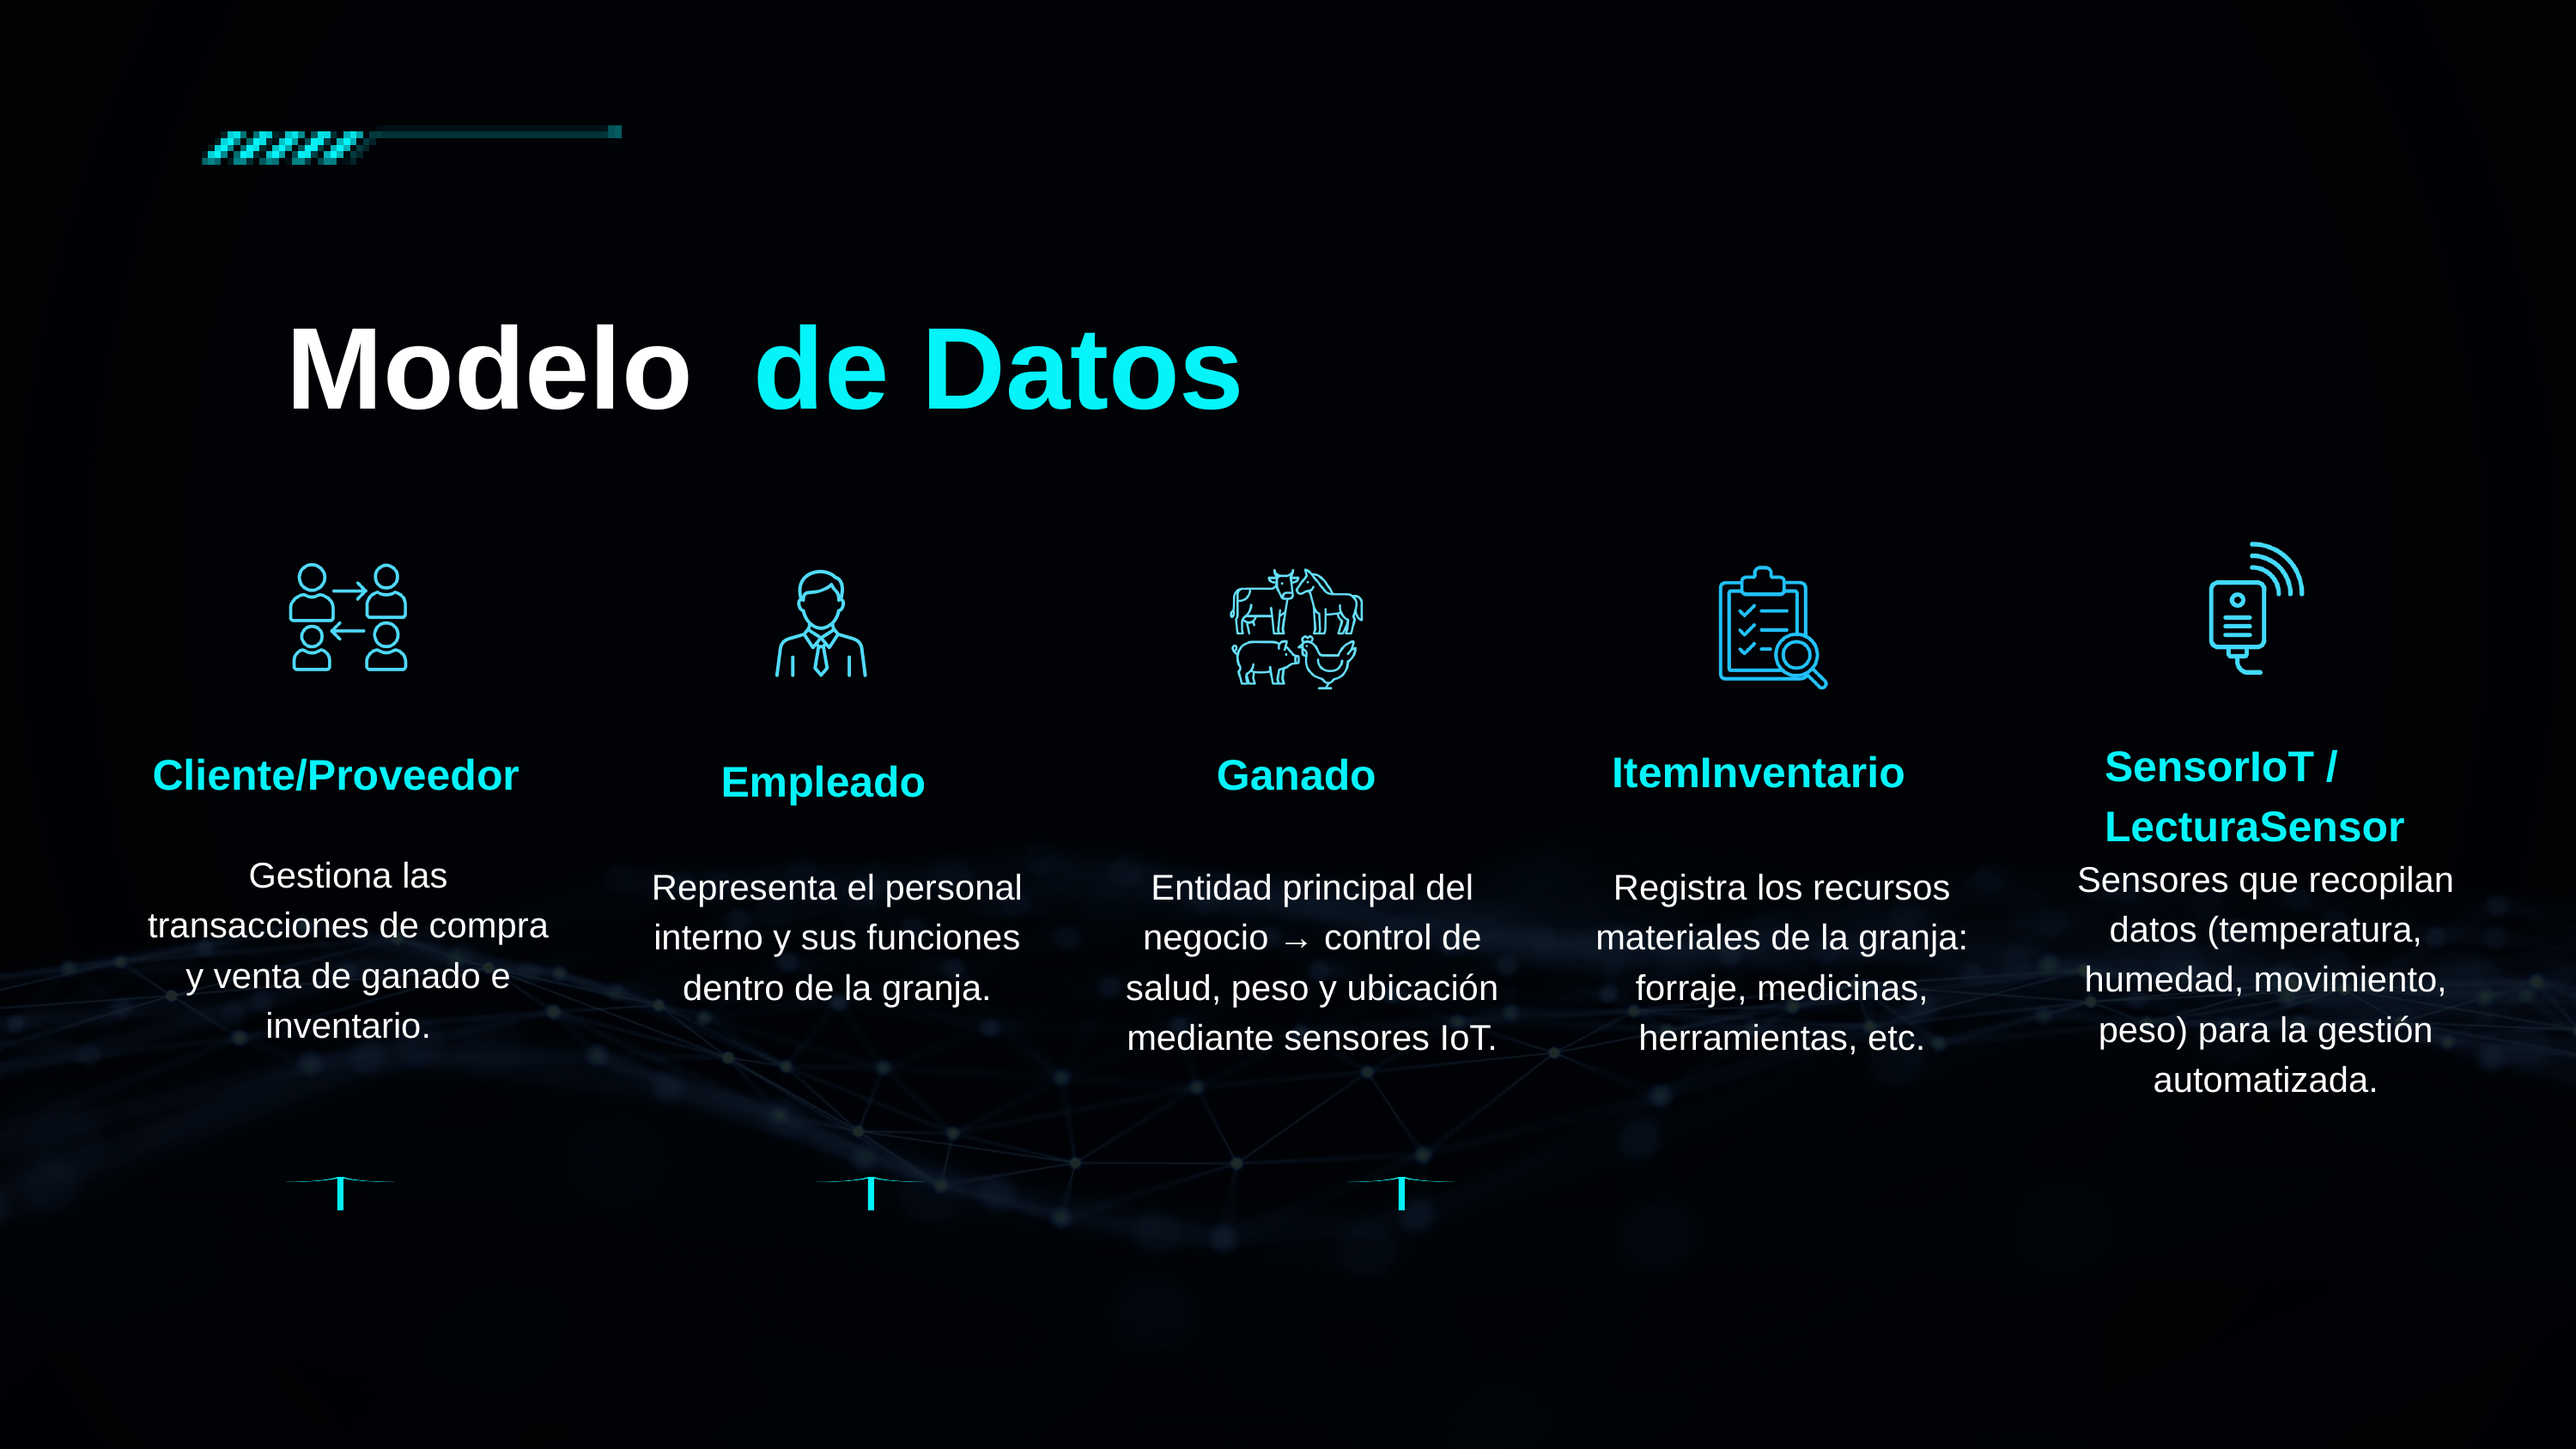

Modelo
de Datos

SensorIoT / LecturaSensor
ItemInventario
Cliente/Proveedor
Ganado
Empleado
Gestiona las transacciones de compra y venta de ganado e inventario.
Sensores que recopilan datos (temperatura, humedad, movimiento, peso) para la gestión automatizada.
Representa el personal interno y sus funciones dentro de la granja.
Entidad principal del negocio → control de salud, peso y ubicación mediante sensores IoT.
Registra los recursos materiales de la granja: forraje, medicinas, herramientas, etc.